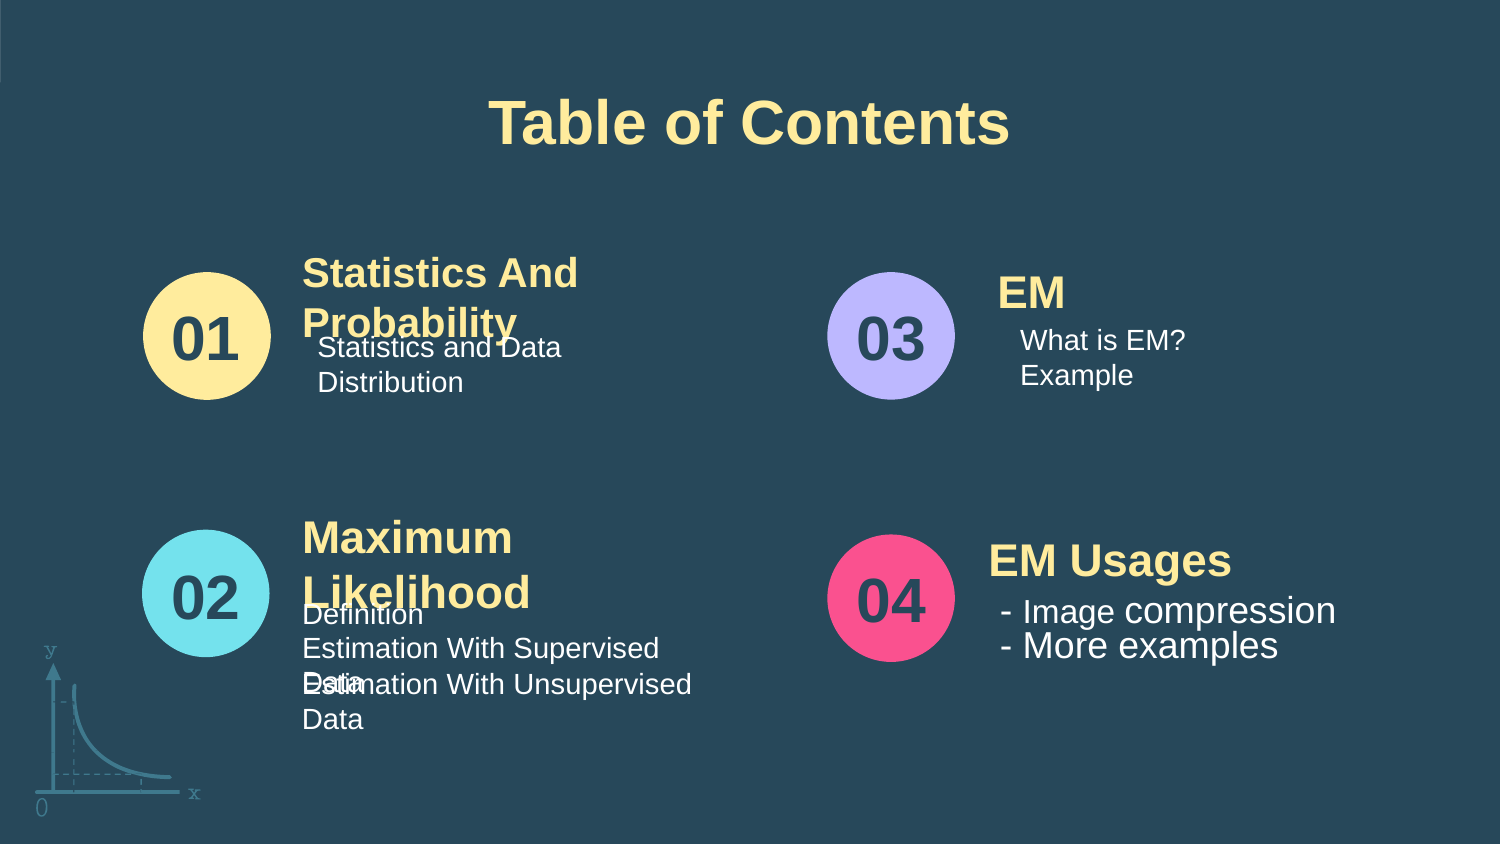

Table of Contents
# Statistics And Probability
EM

01
03
Statistics and Data Distribution

    What is EM?
    Example
Maximum Likelihood
EM Usages

02
04

- Image compression
Definition

Estimation With Supervised Data
- More examples
Estimation With Unsupervised Data